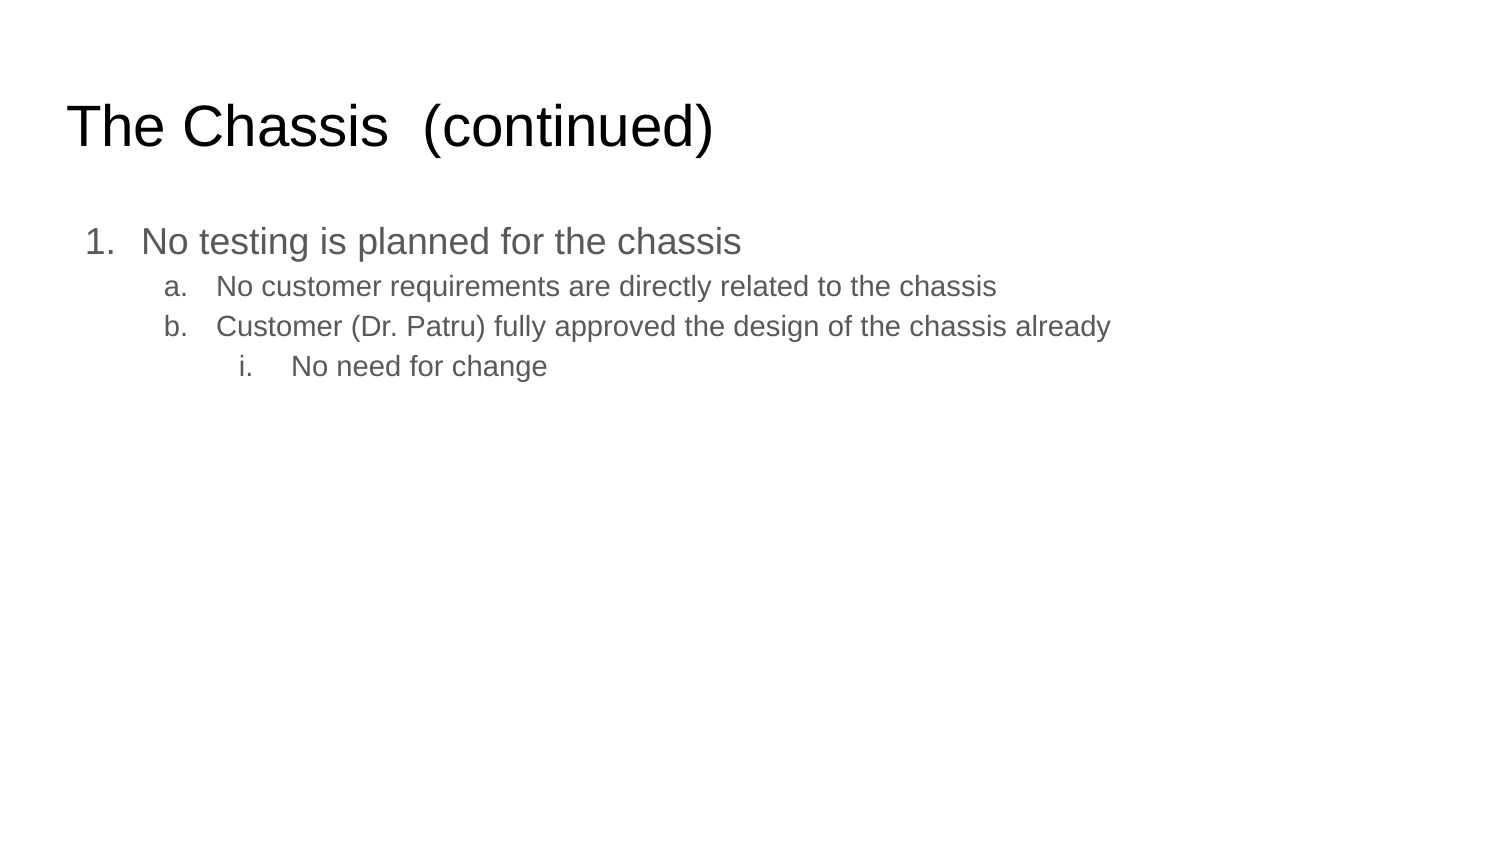

# The Chassis  (continued)
No testing is planned for the chassis
No customer requirements are directly related to the chassis
Customer (Dr. Patru) fully approved the design of the chassis already
No need for change